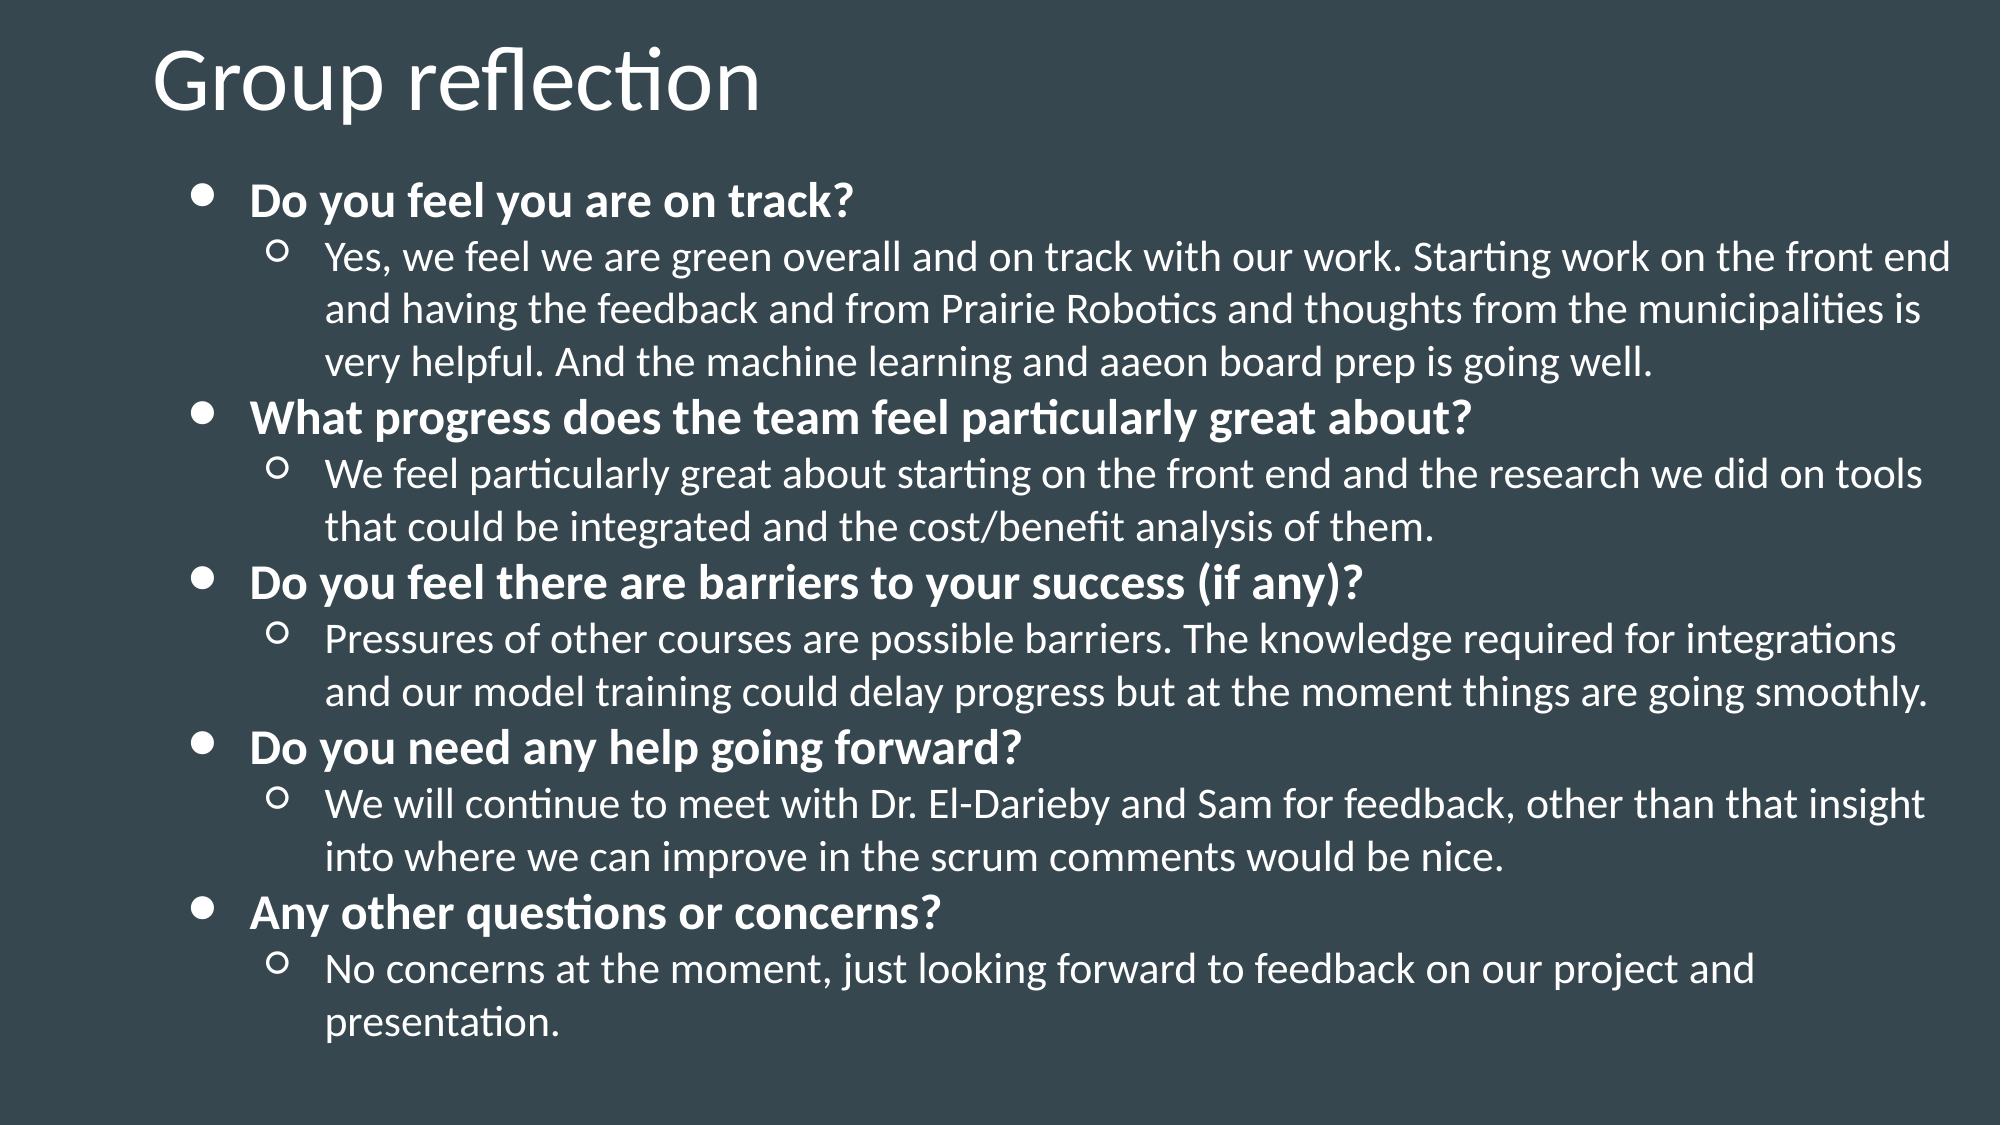

# Group reflection
Do you feel you are on track?
Yes, we feel we are green overall and on track with our work. Starting work on the front end and having the feedback and from Prairie Robotics and thoughts from the municipalities is very helpful. And the machine learning and aaeon board prep is going well.
What progress does the team feel particularly great about?
We feel particularly great about starting on the front end and the research we did on tools that could be integrated and the cost/benefit analysis of them.
Do you feel there are barriers to your success (if any)?
Pressures of other courses are possible barriers. The knowledge required for integrations and our model training could delay progress but at the moment things are going smoothly.
Do you need any help going forward?
We will continue to meet with Dr. El-Darieby and Sam for feedback, other than that insight into where we can improve in the scrum comments would be nice.
Any other questions or concerns?
No concerns at the moment, just looking forward to feedback on our project and presentation.